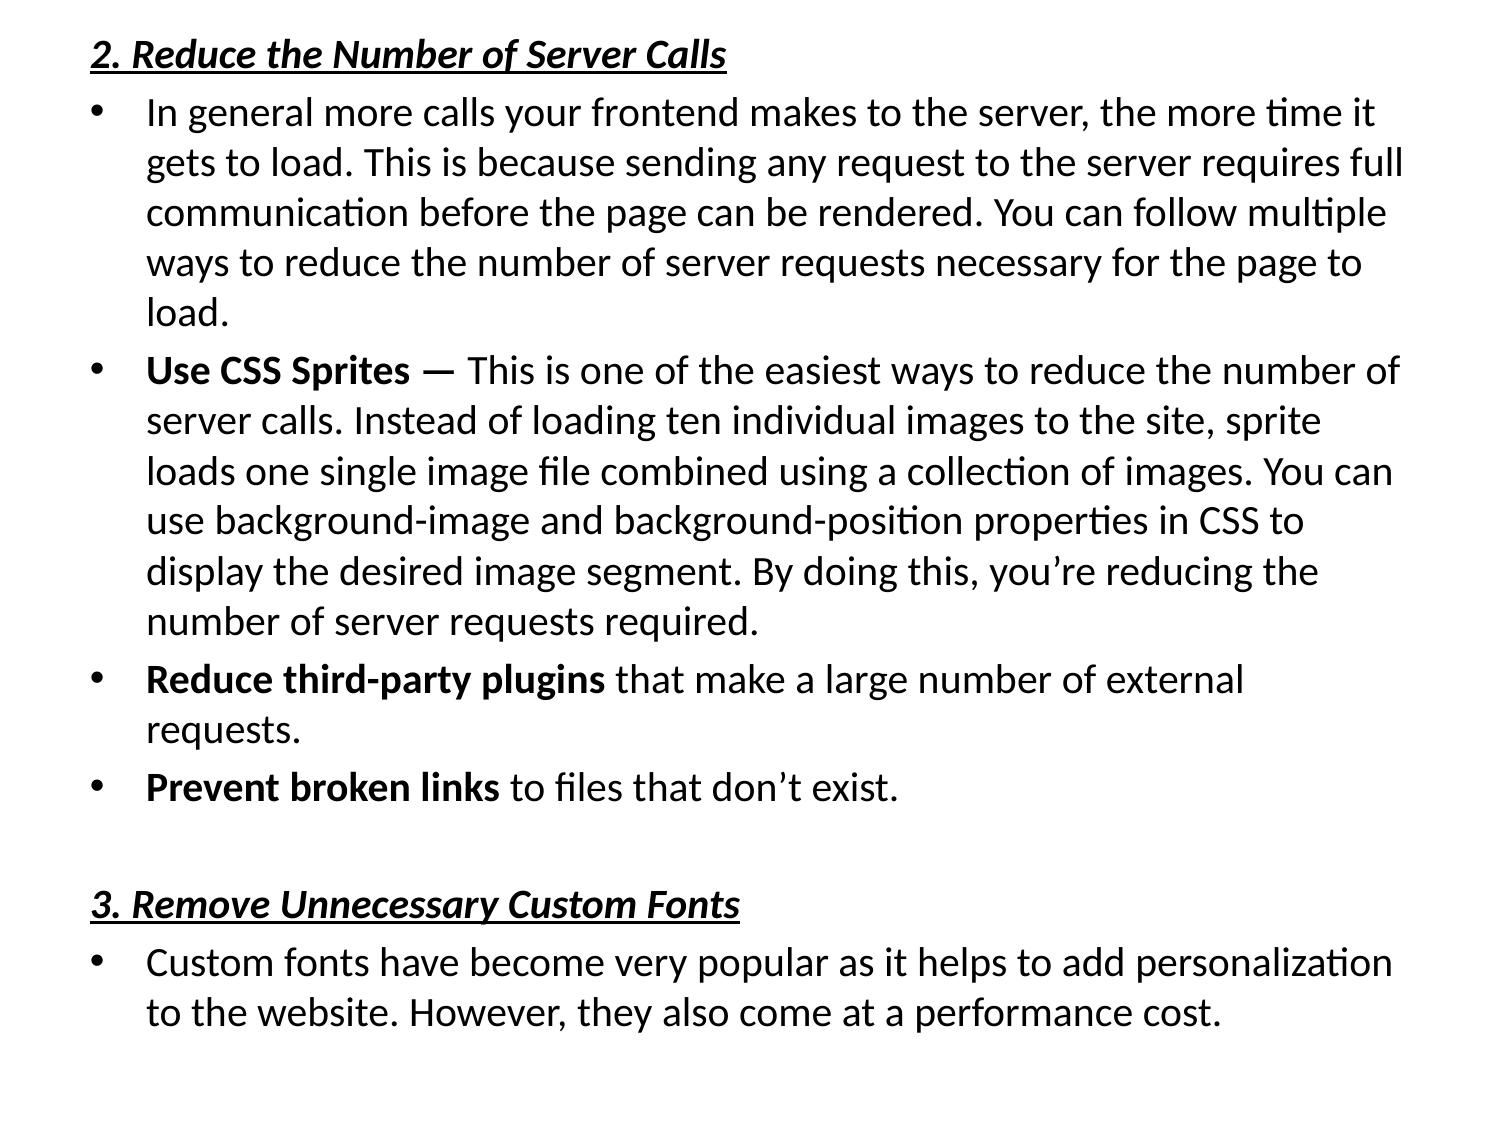

# 2. Reduce the Number of Server Calls
In general more calls your frontend makes to the server, the more time it gets to load. This is because sending any request to the server requires full communication before the page can be rendered. You can follow multiple ways to reduce the number of server requests necessary for the page to load.
Use CSS Sprites — This is one of the easiest ways to reduce the number of server calls. Instead of loading ten individual images to the site, sprite loads one single image file combined using a collection of images. You can use background-image and background-position properties in CSS to display the desired image segment. By doing this, you’re reducing the number of server requests required.
Reduce third-party plugins that make a large number of external requests.
Prevent broken links to files that don’t exist.

3. Remove Unnecessary Custom Fonts
Custom fonts have become very popular as it helps to add personalization to the website. However, they also come at a performance cost.